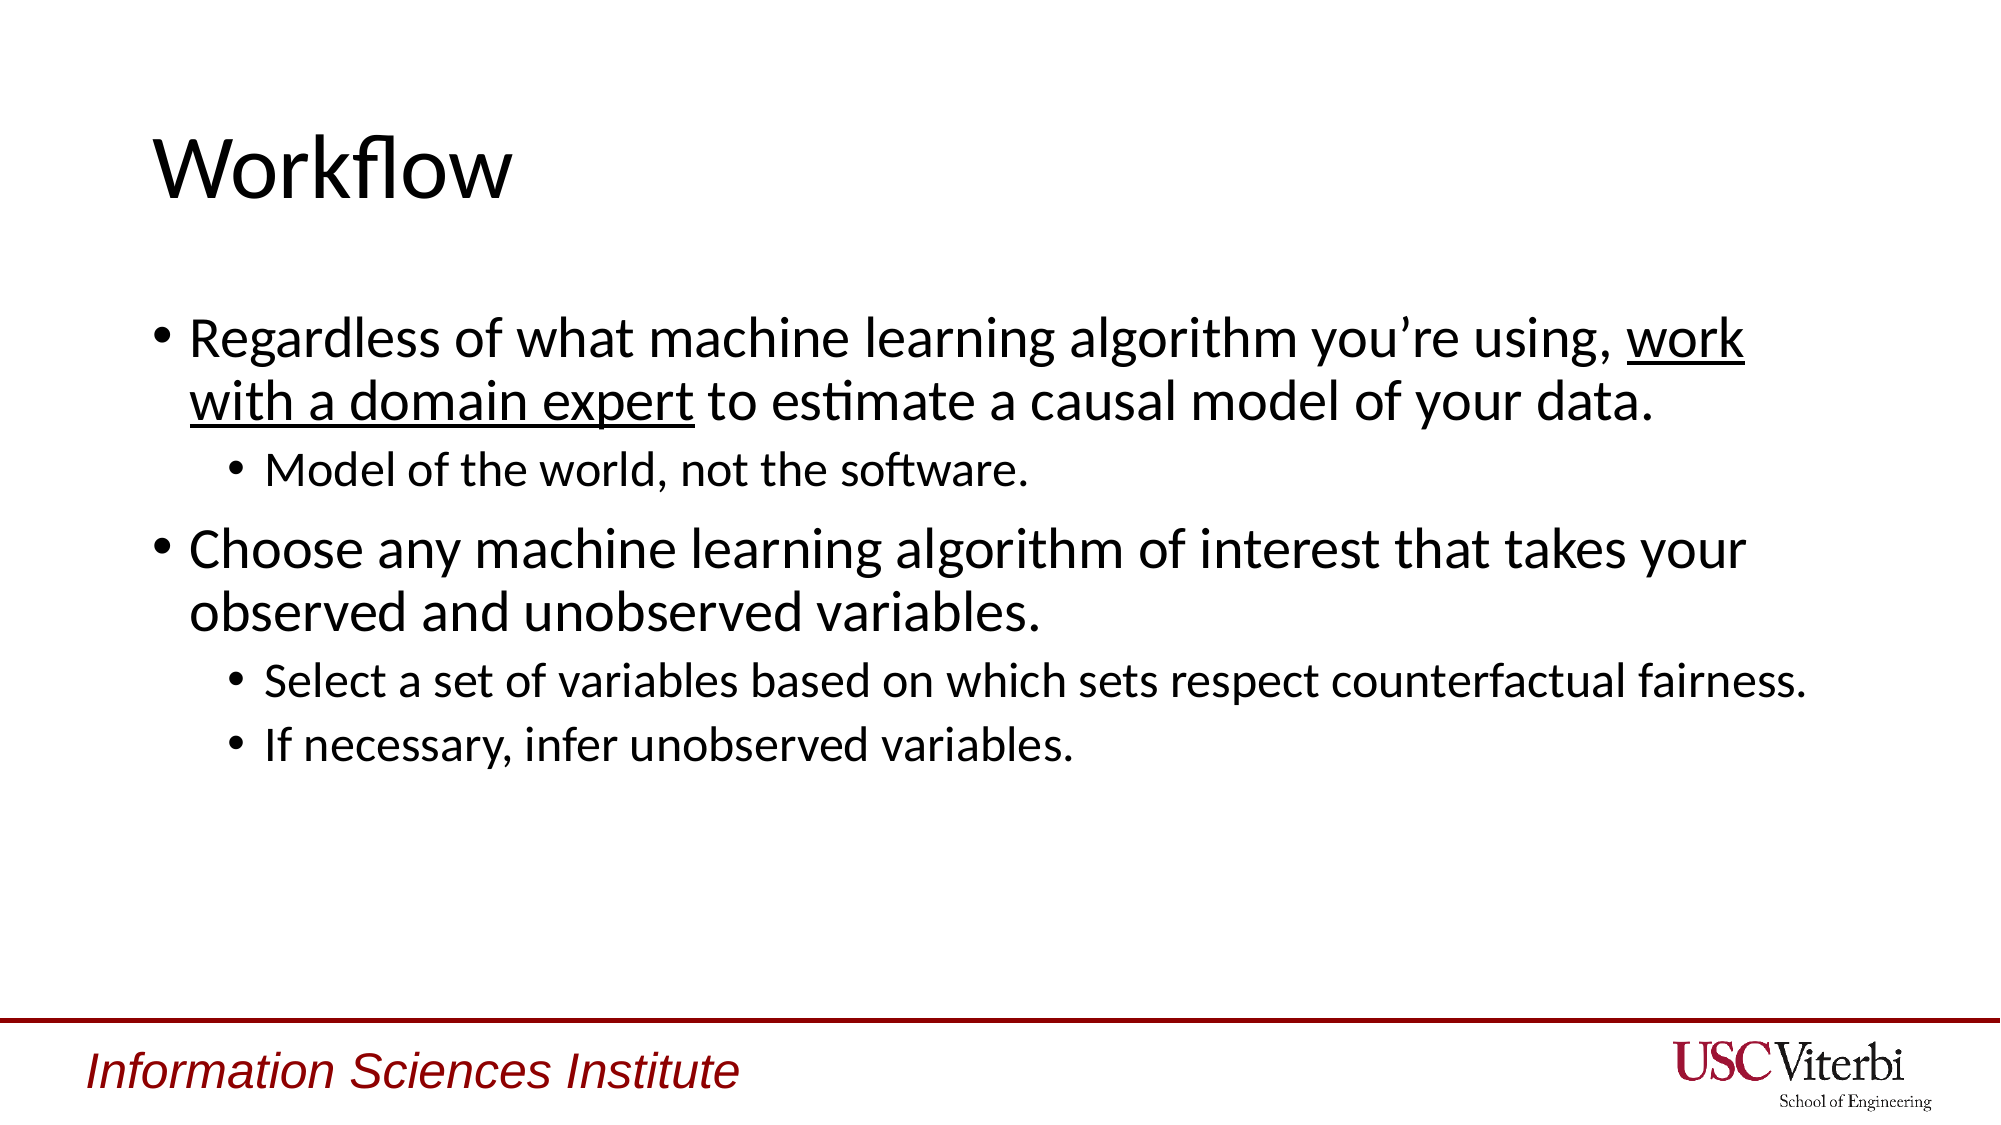

# Workflow
Regardless of what machine learning algorithm you’re using, work with a domain expert to estimate a causal model of your data.
Model of the world, not the software.
Choose any machine learning algorithm of interest that takes your observed and unobserved variables.
Select a set of variables based on which sets respect counterfactual fairness.
If necessary, infer unobserved variables.